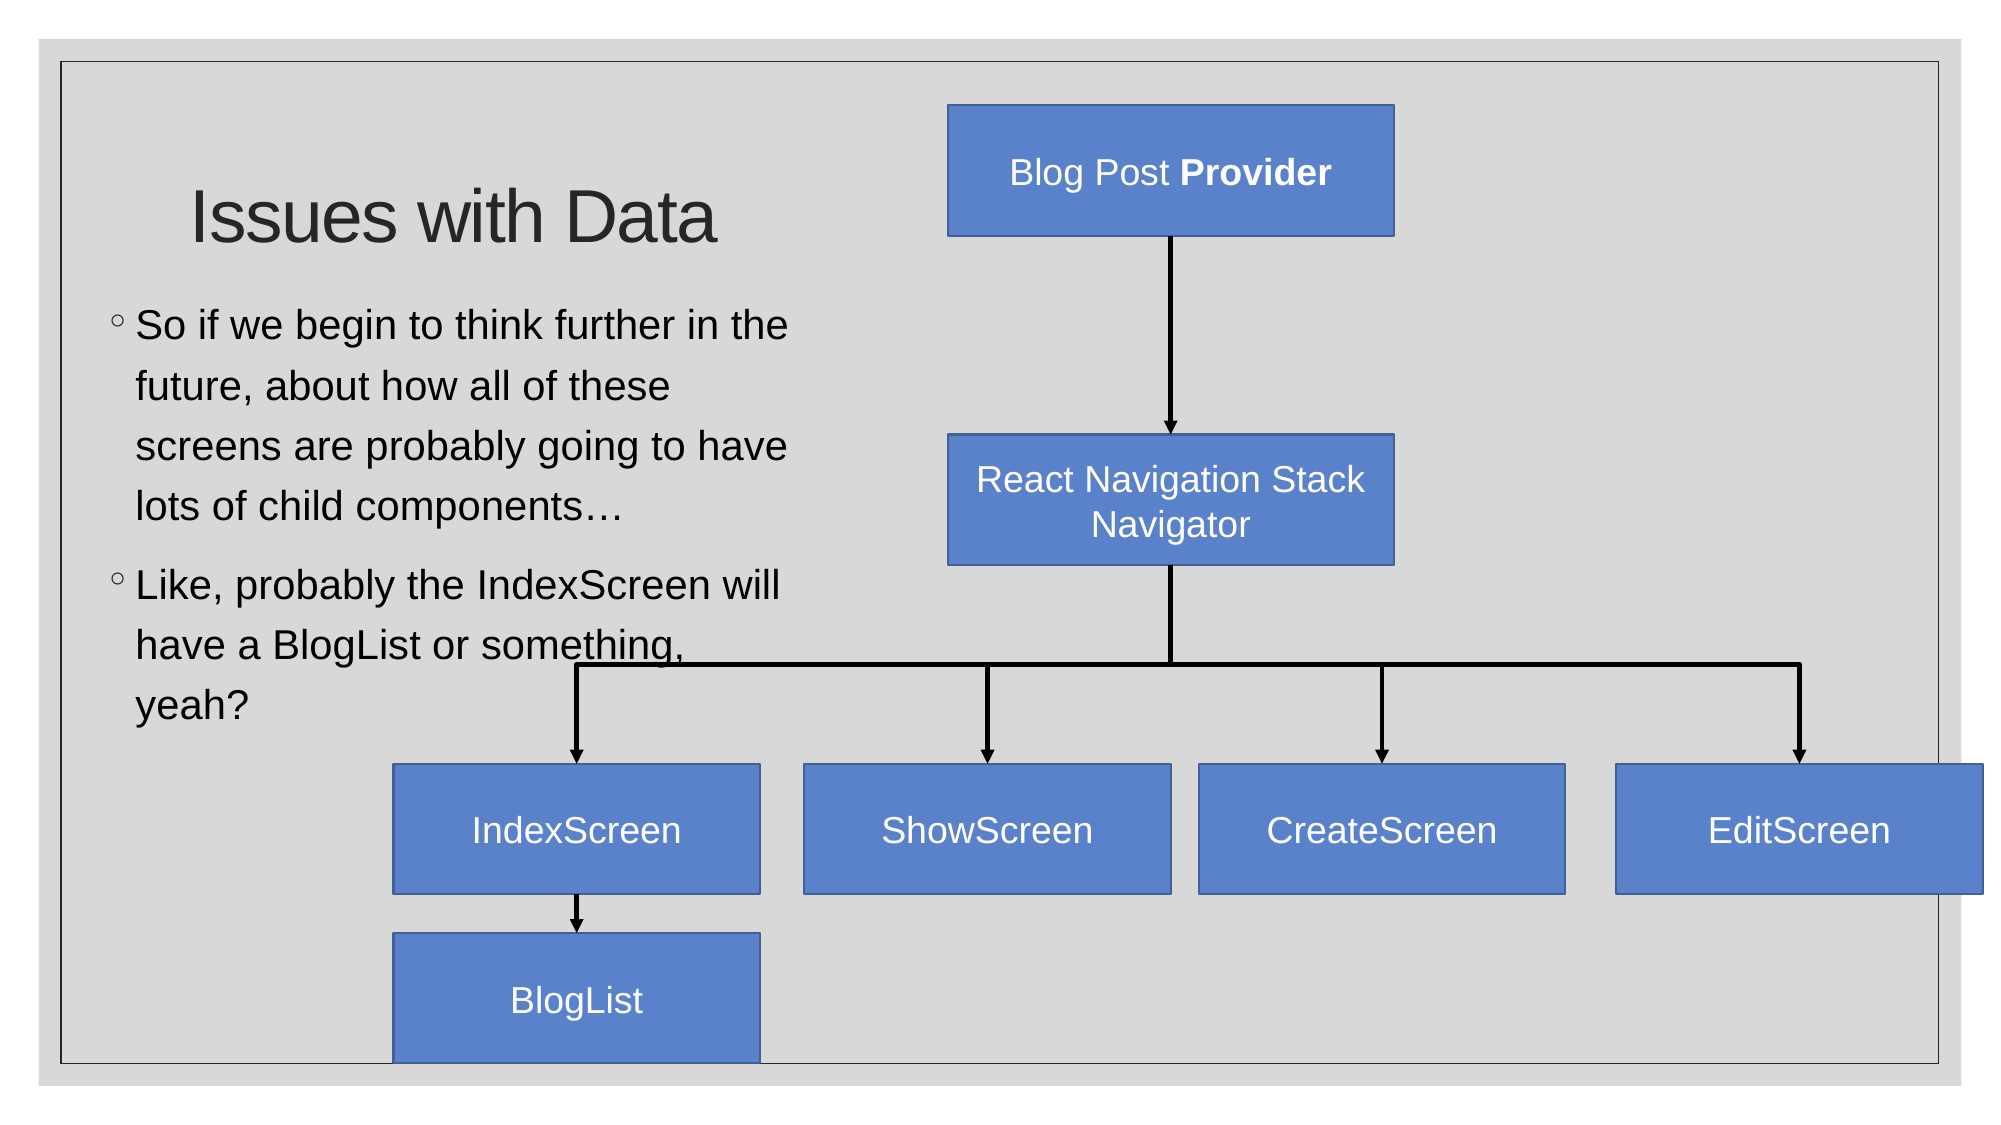

# Issues with Data
Blog Post Provider
React Navigation Stack Navigator
EditScreen
CreateScreen
ShowScreen
IndexScreen
So if we begin to think further in the future, about how all of these screens are probably going to have lots of child components…
Like, probably the IndexScreen will have a BlogList or something, yeah?
BlogList